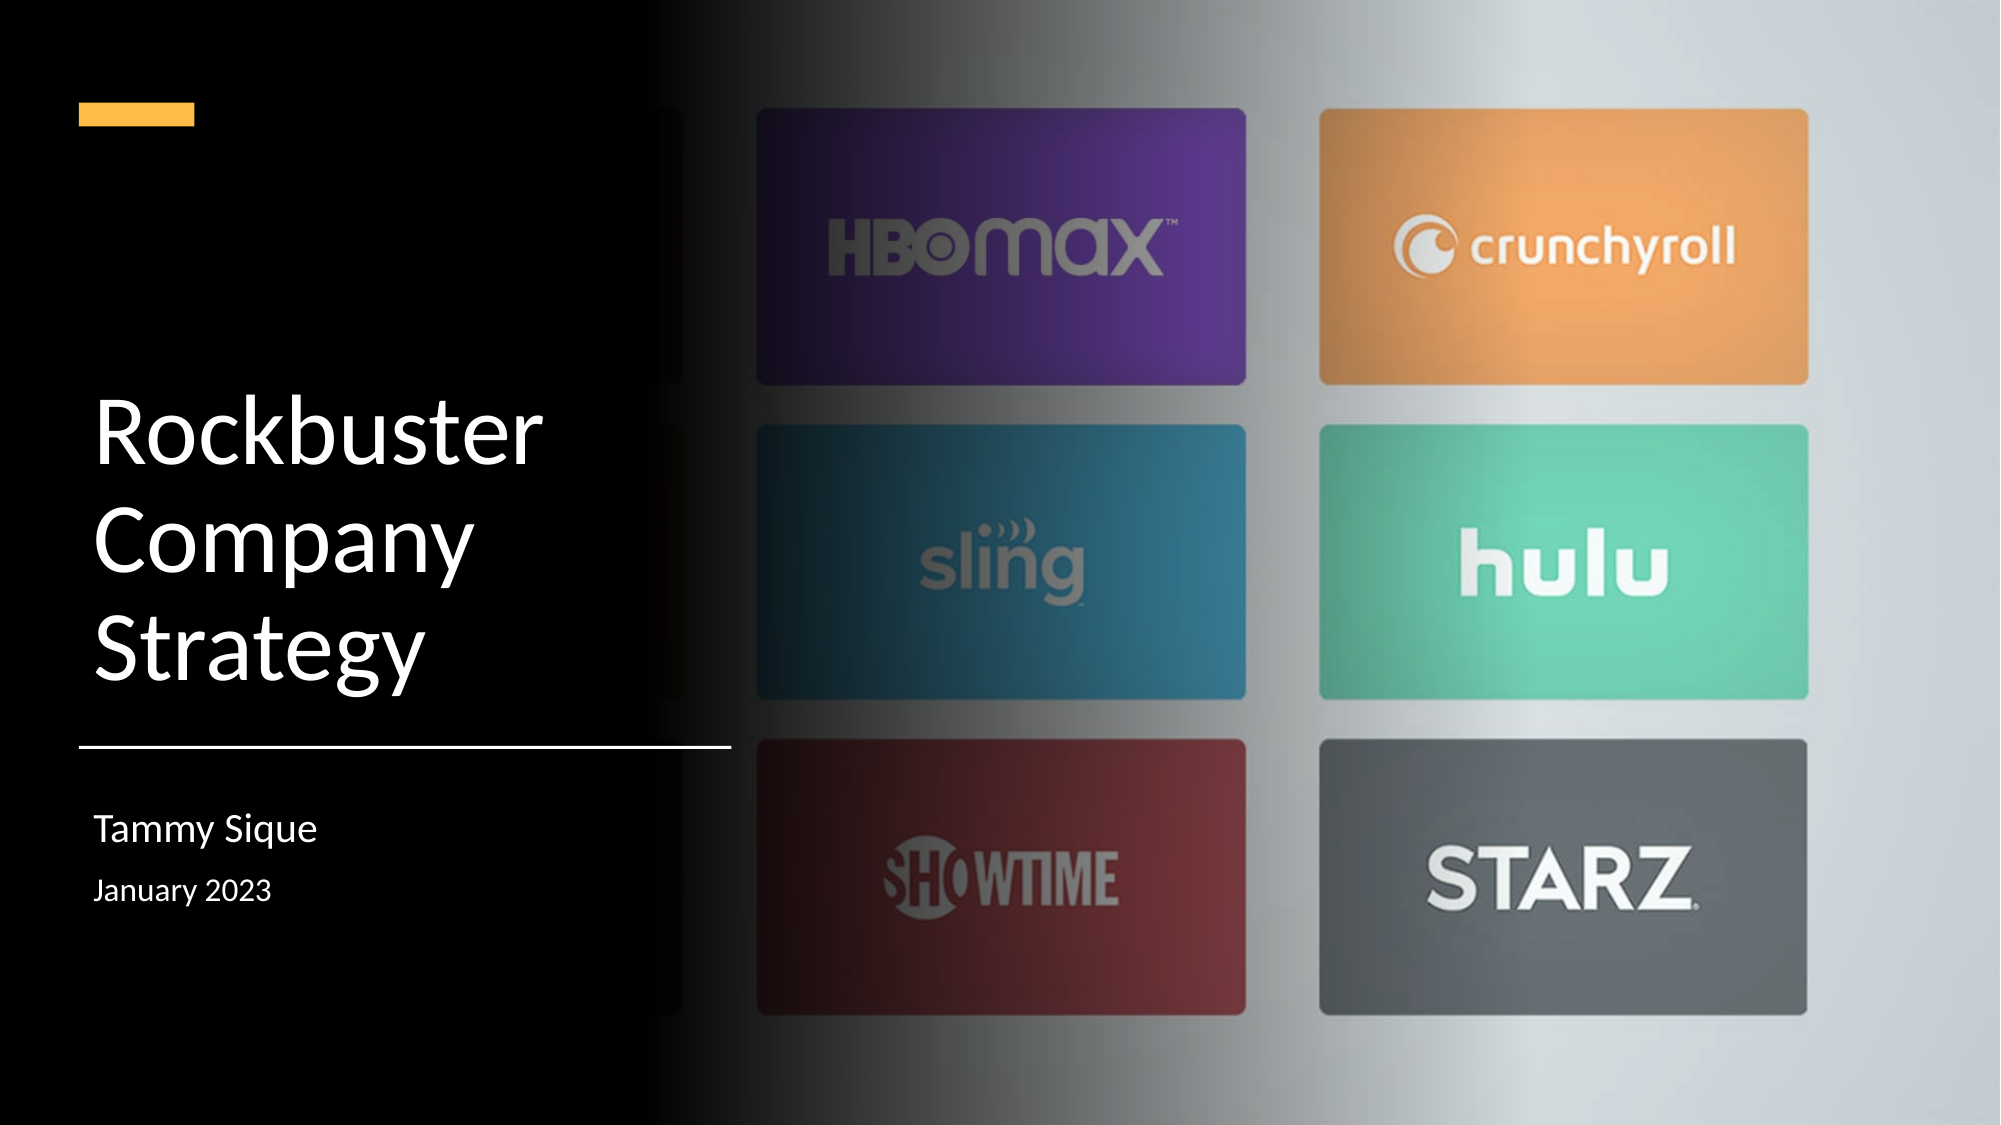

# Rockbuster Company Strategy

Tammy Sique
January 2023